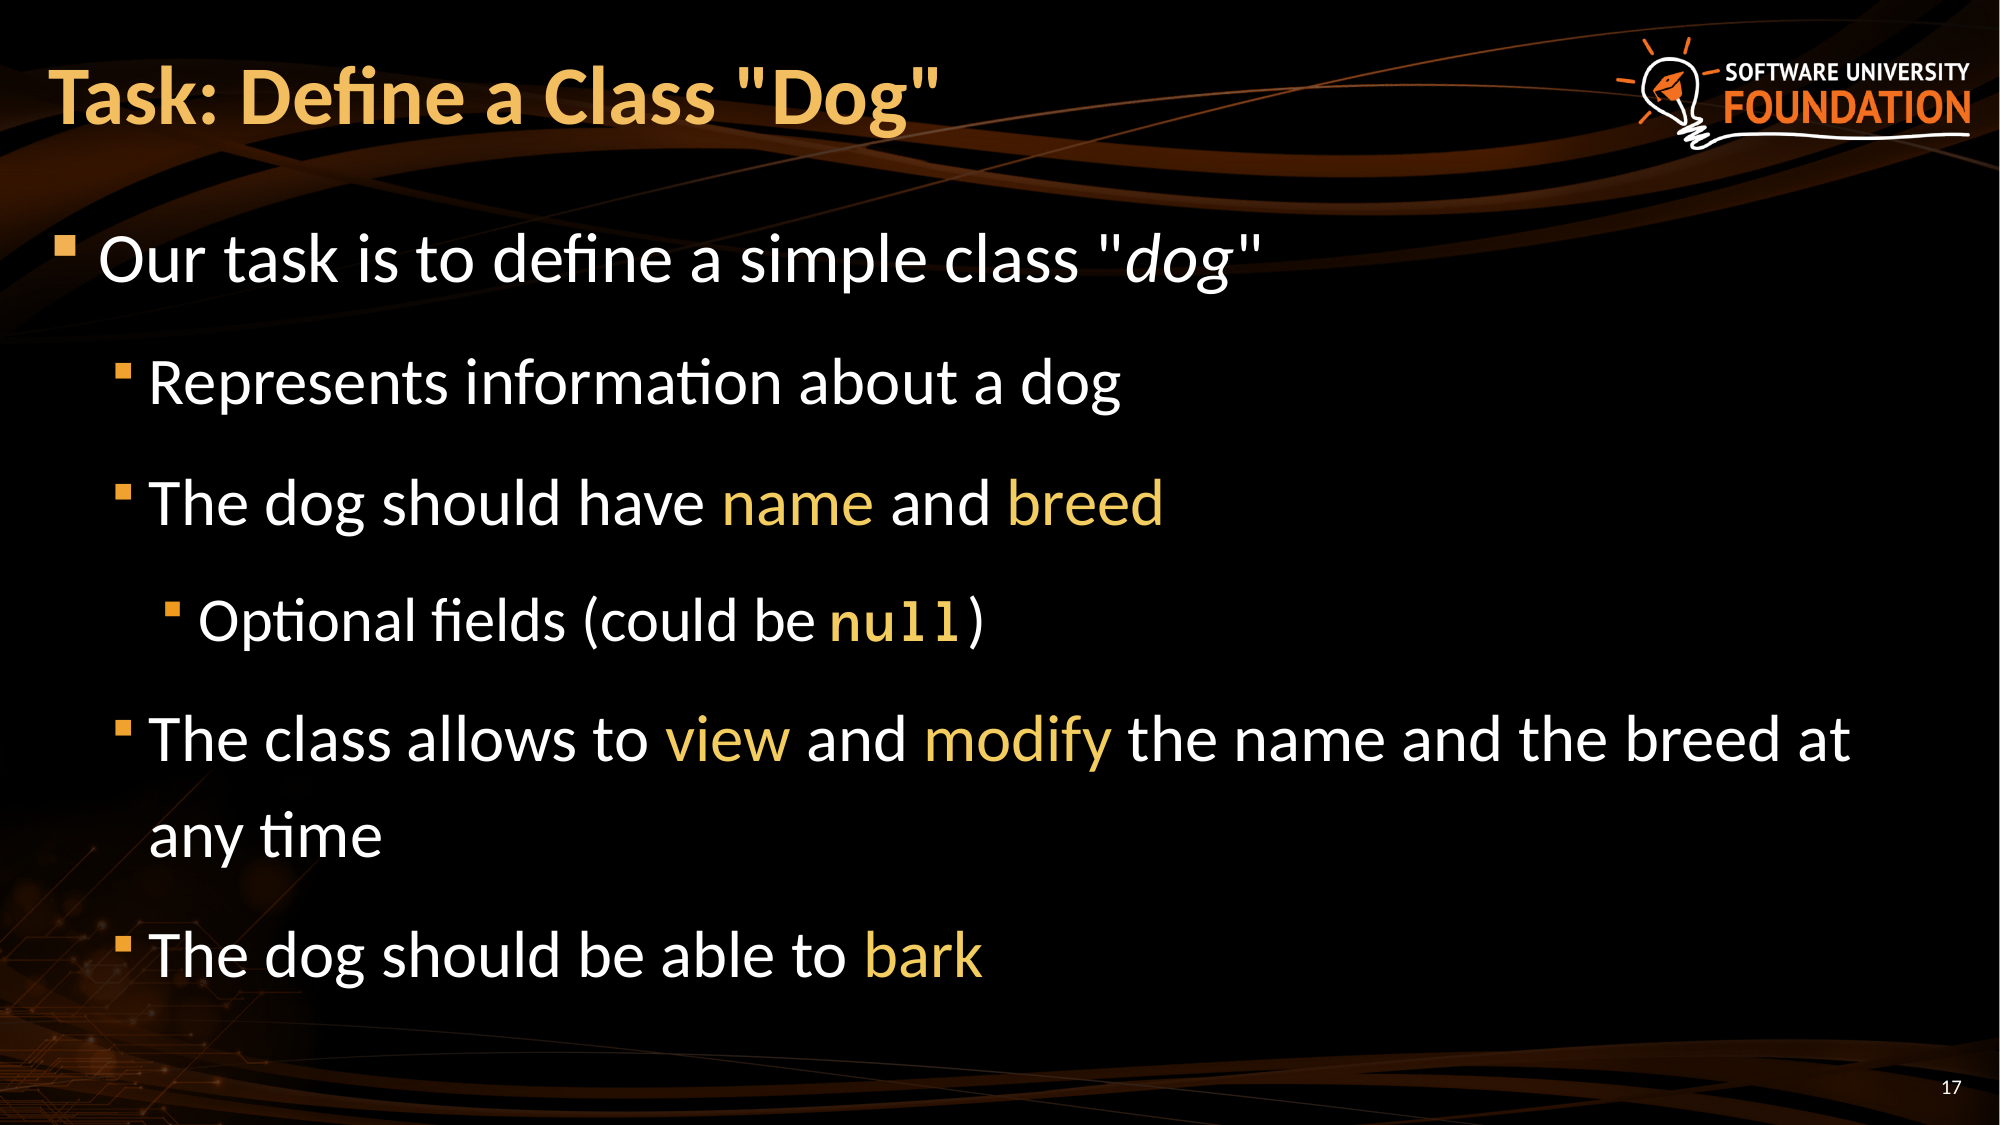

# Task: Define a Class "Dog"
Our task is to define a simple class "dog"
Represents information about a dog
The dog should have name and breed
Optional fields (could be null)
The class allows to view and modify the name and the breed at any time
The dog should be able to bark
17